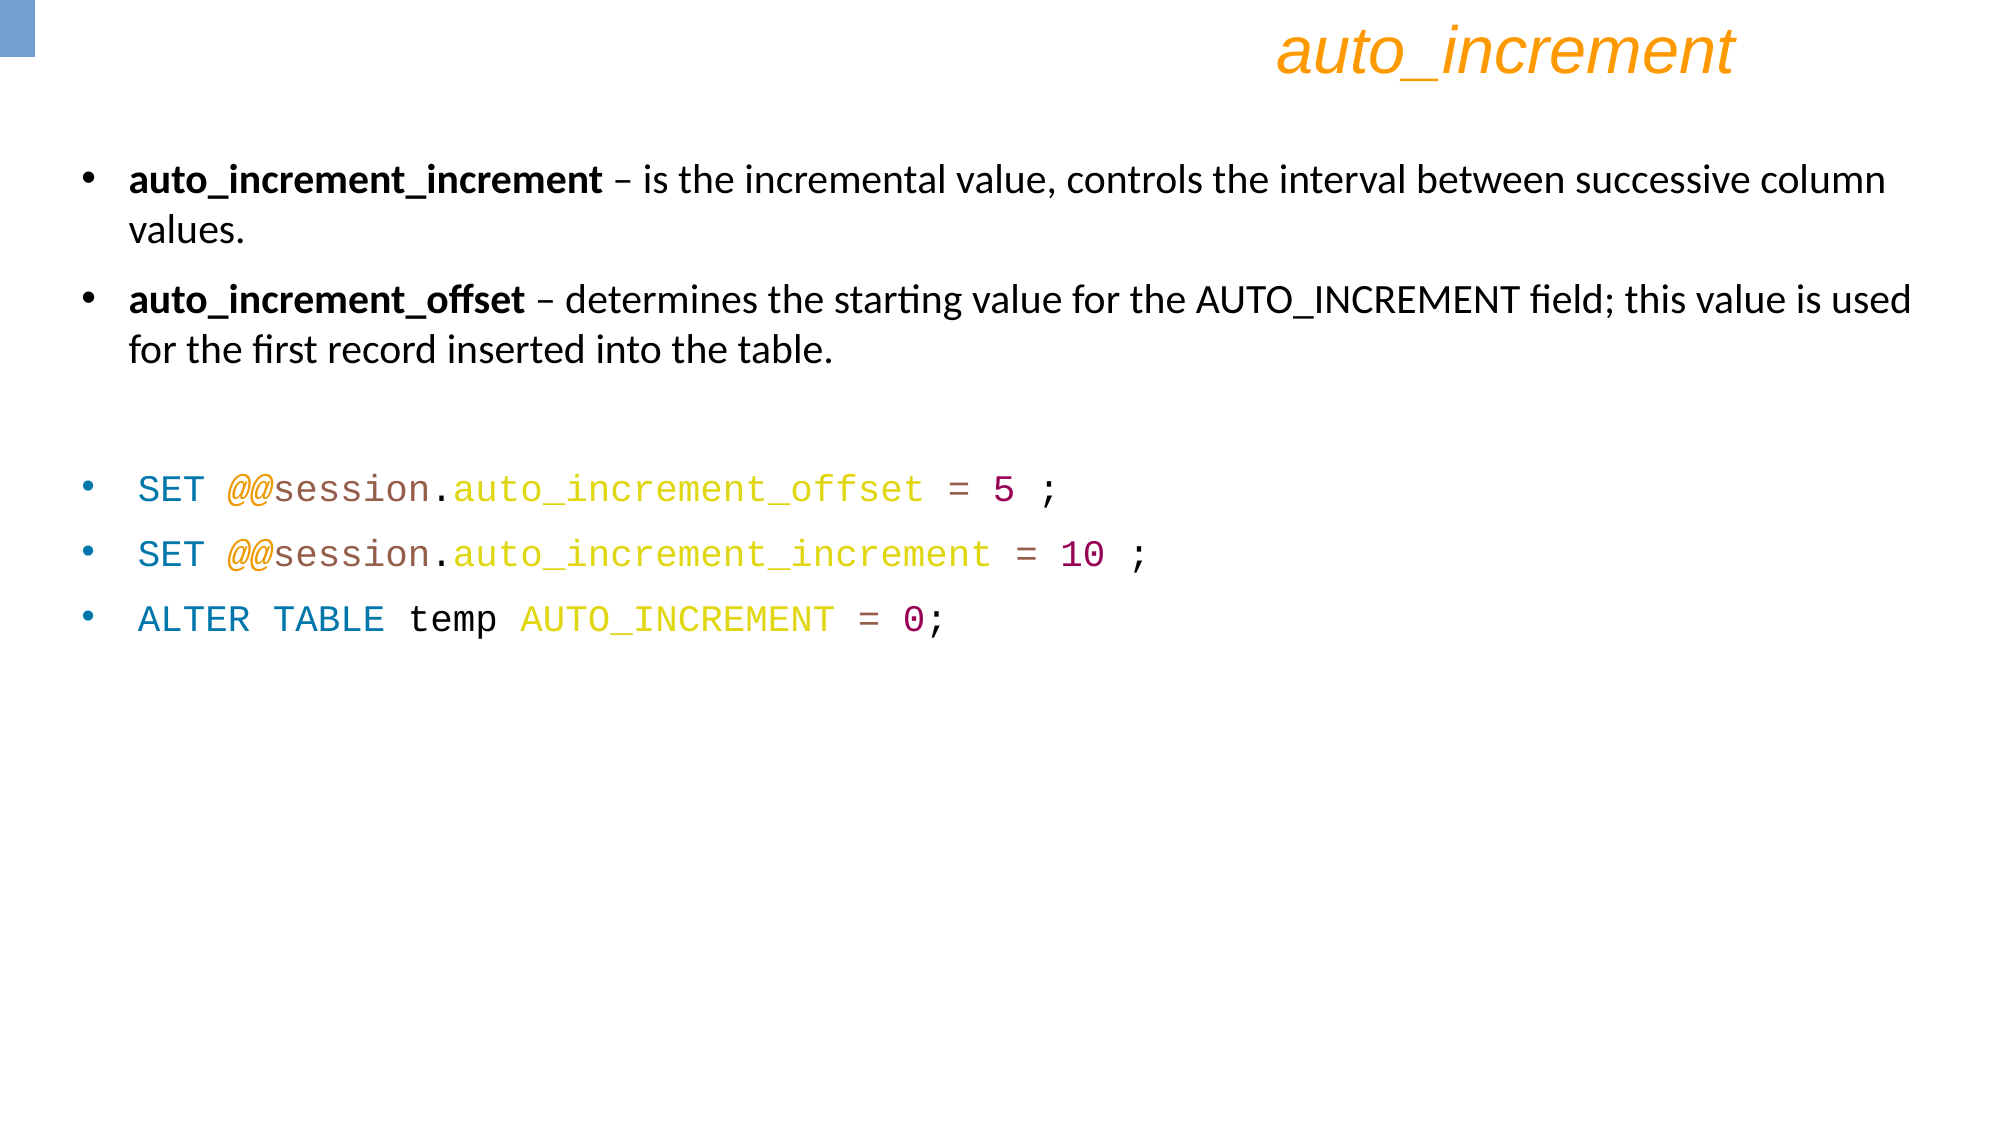

auto_increment
auto_increment_increment – is the incremental value, controls the interval between successive column values.

auto_increment_offset – determines the starting value for the AUTO_INCREMENT field; this value is used for the first record inserted into the table.
SET @@session.auto_increment_offset = 5 ;

SET @@session.auto_increment_increment = 10 ;

ALTER TABLE temp AUTO_INCREMENT = 0;